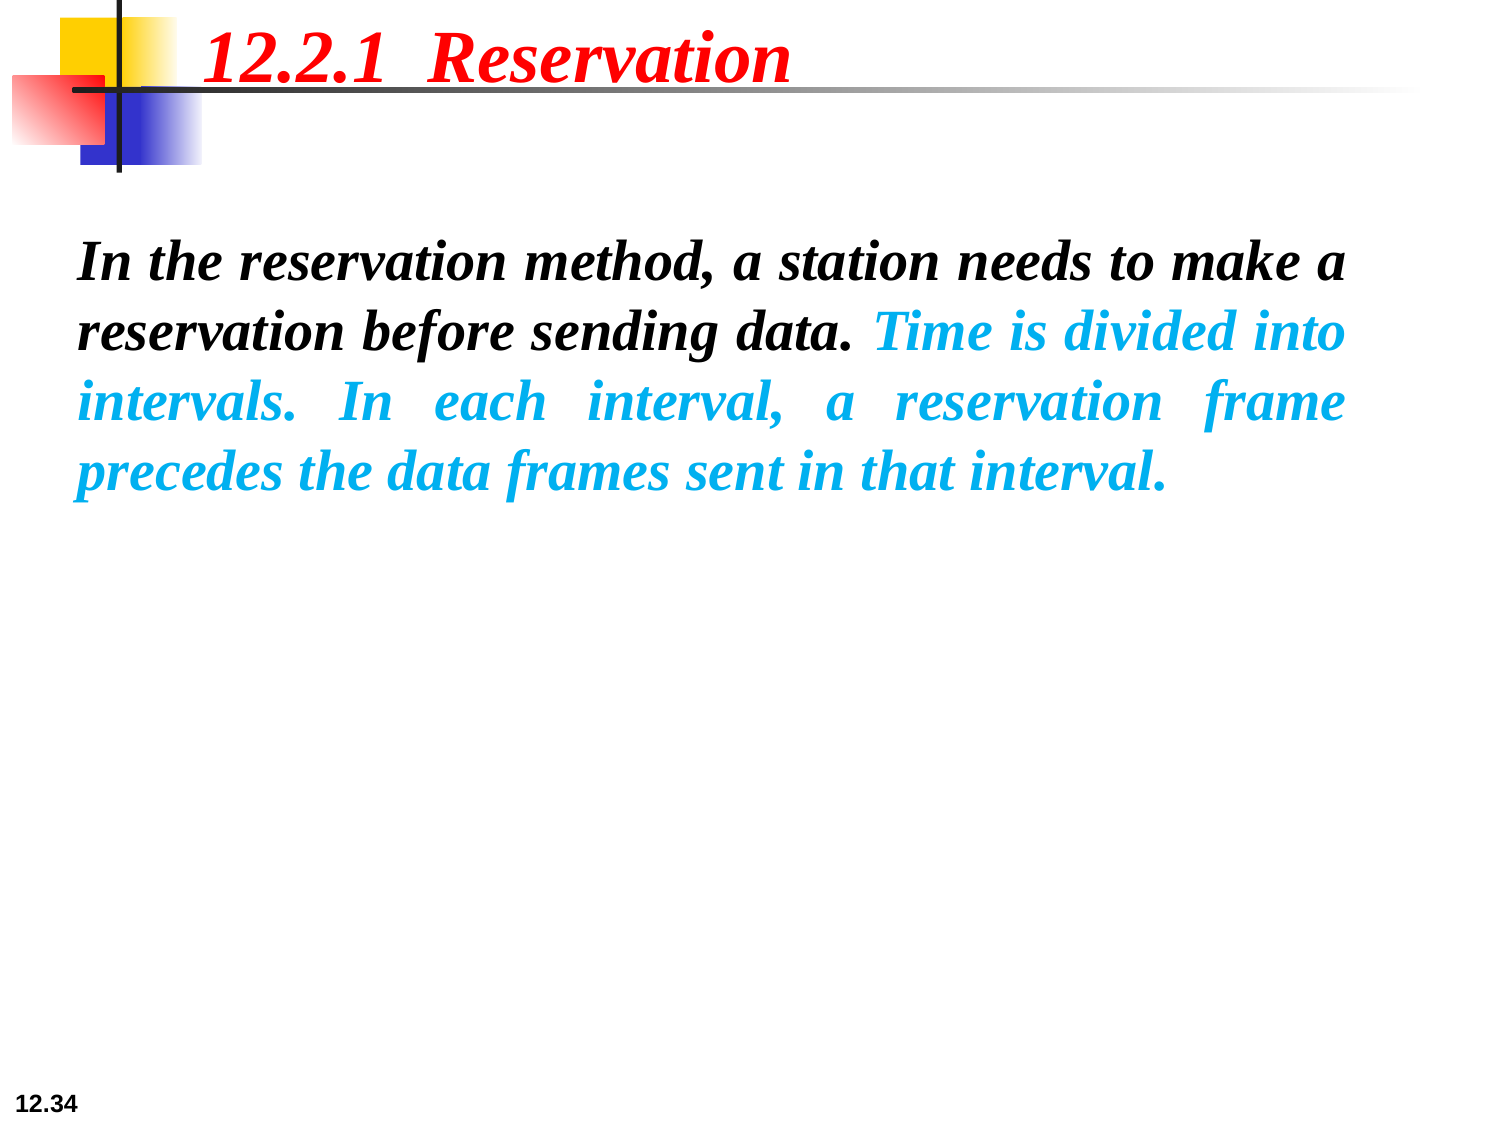

12.2.1  Reservation

In the reservation method, a station needs to make a reservation before sending data. Time is divided into intervals. In each interval, a reservation frame precedes the data frames sent in that interval.
12.34